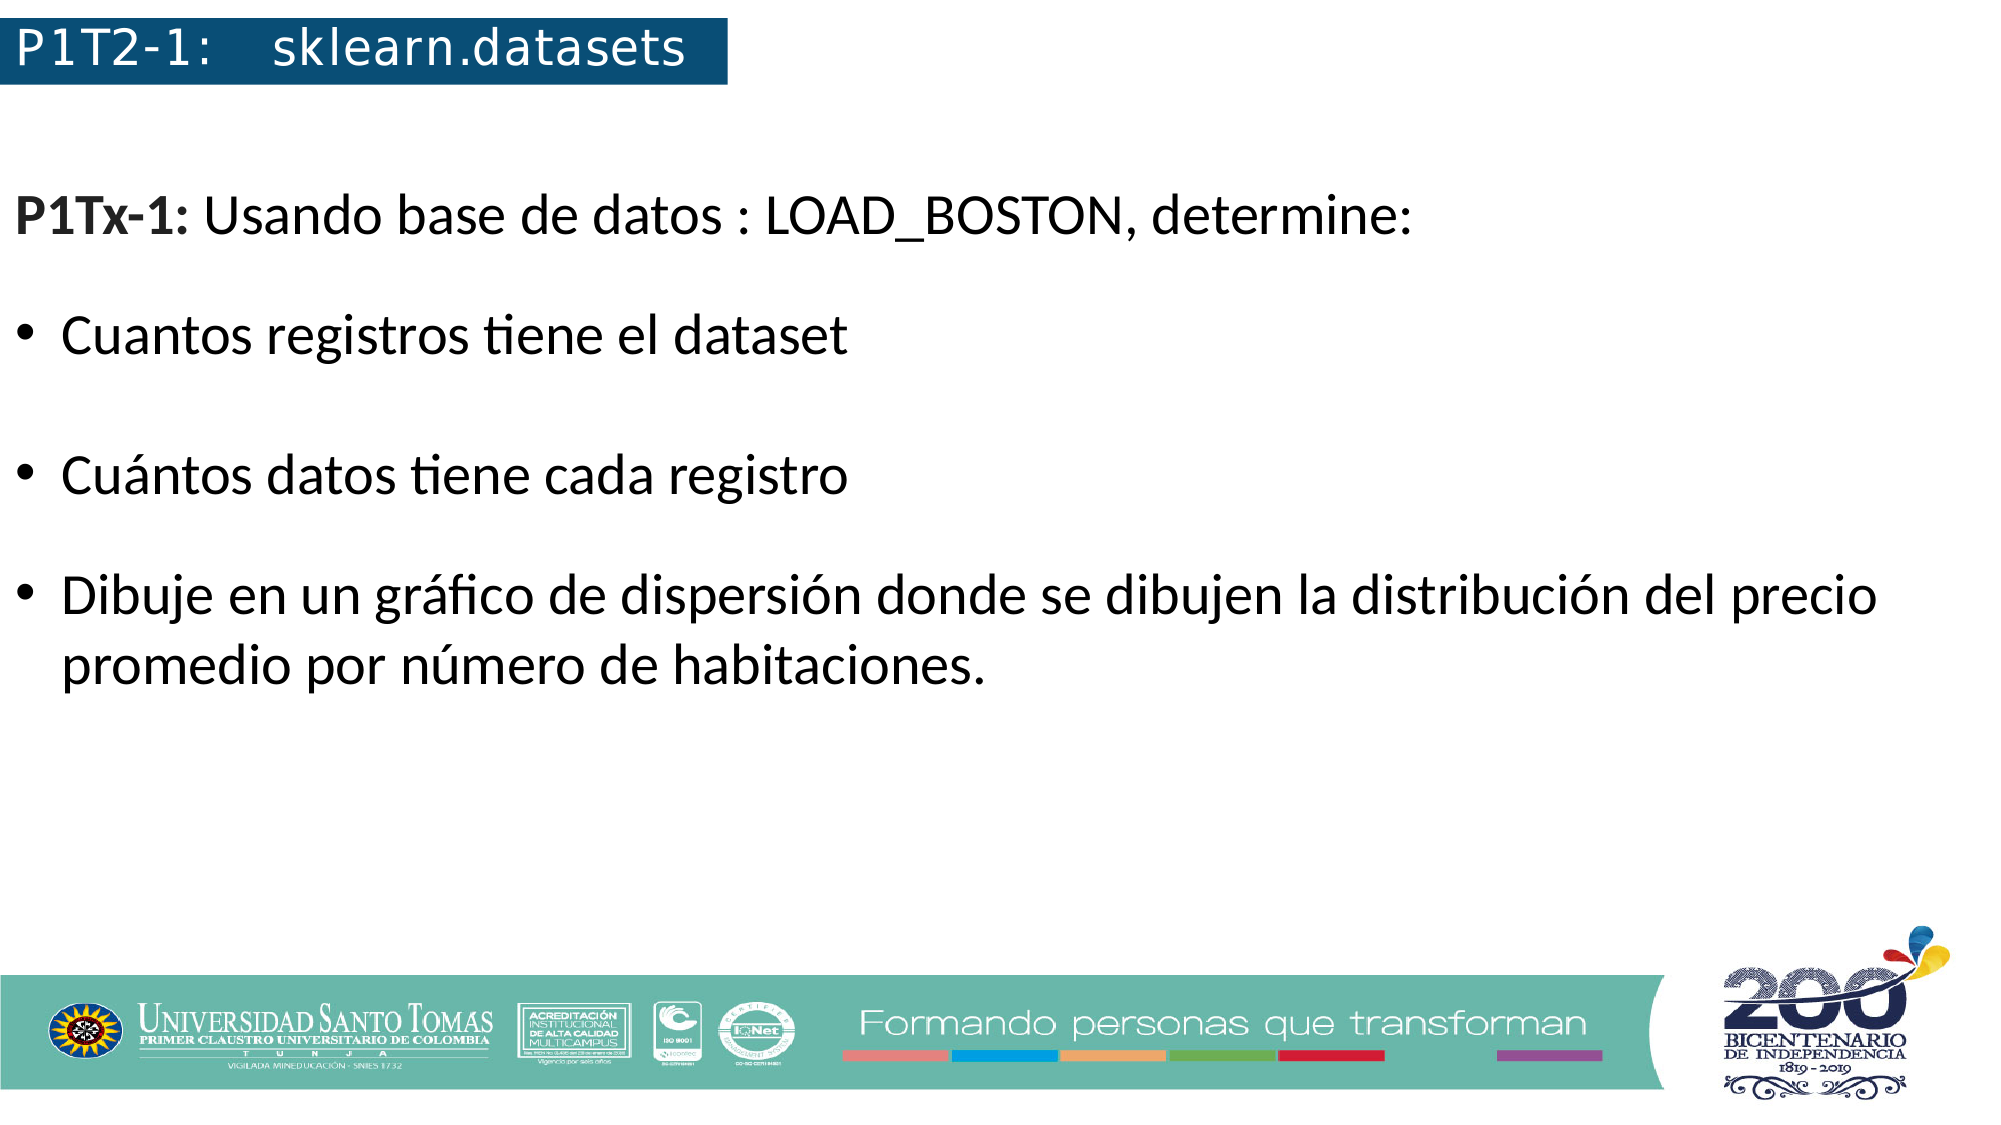

P1T2-1:    sklearn.datasets
P1Tx-1: Usando base de datos : LOAD_BOSTON, determine:

Cuantos registros tiene el dataset

Cuántos datos tiene cada registro

Dibuje en un gráfico de dispersión donde se dibujen la distribución del precio promedio por número de habitaciones.